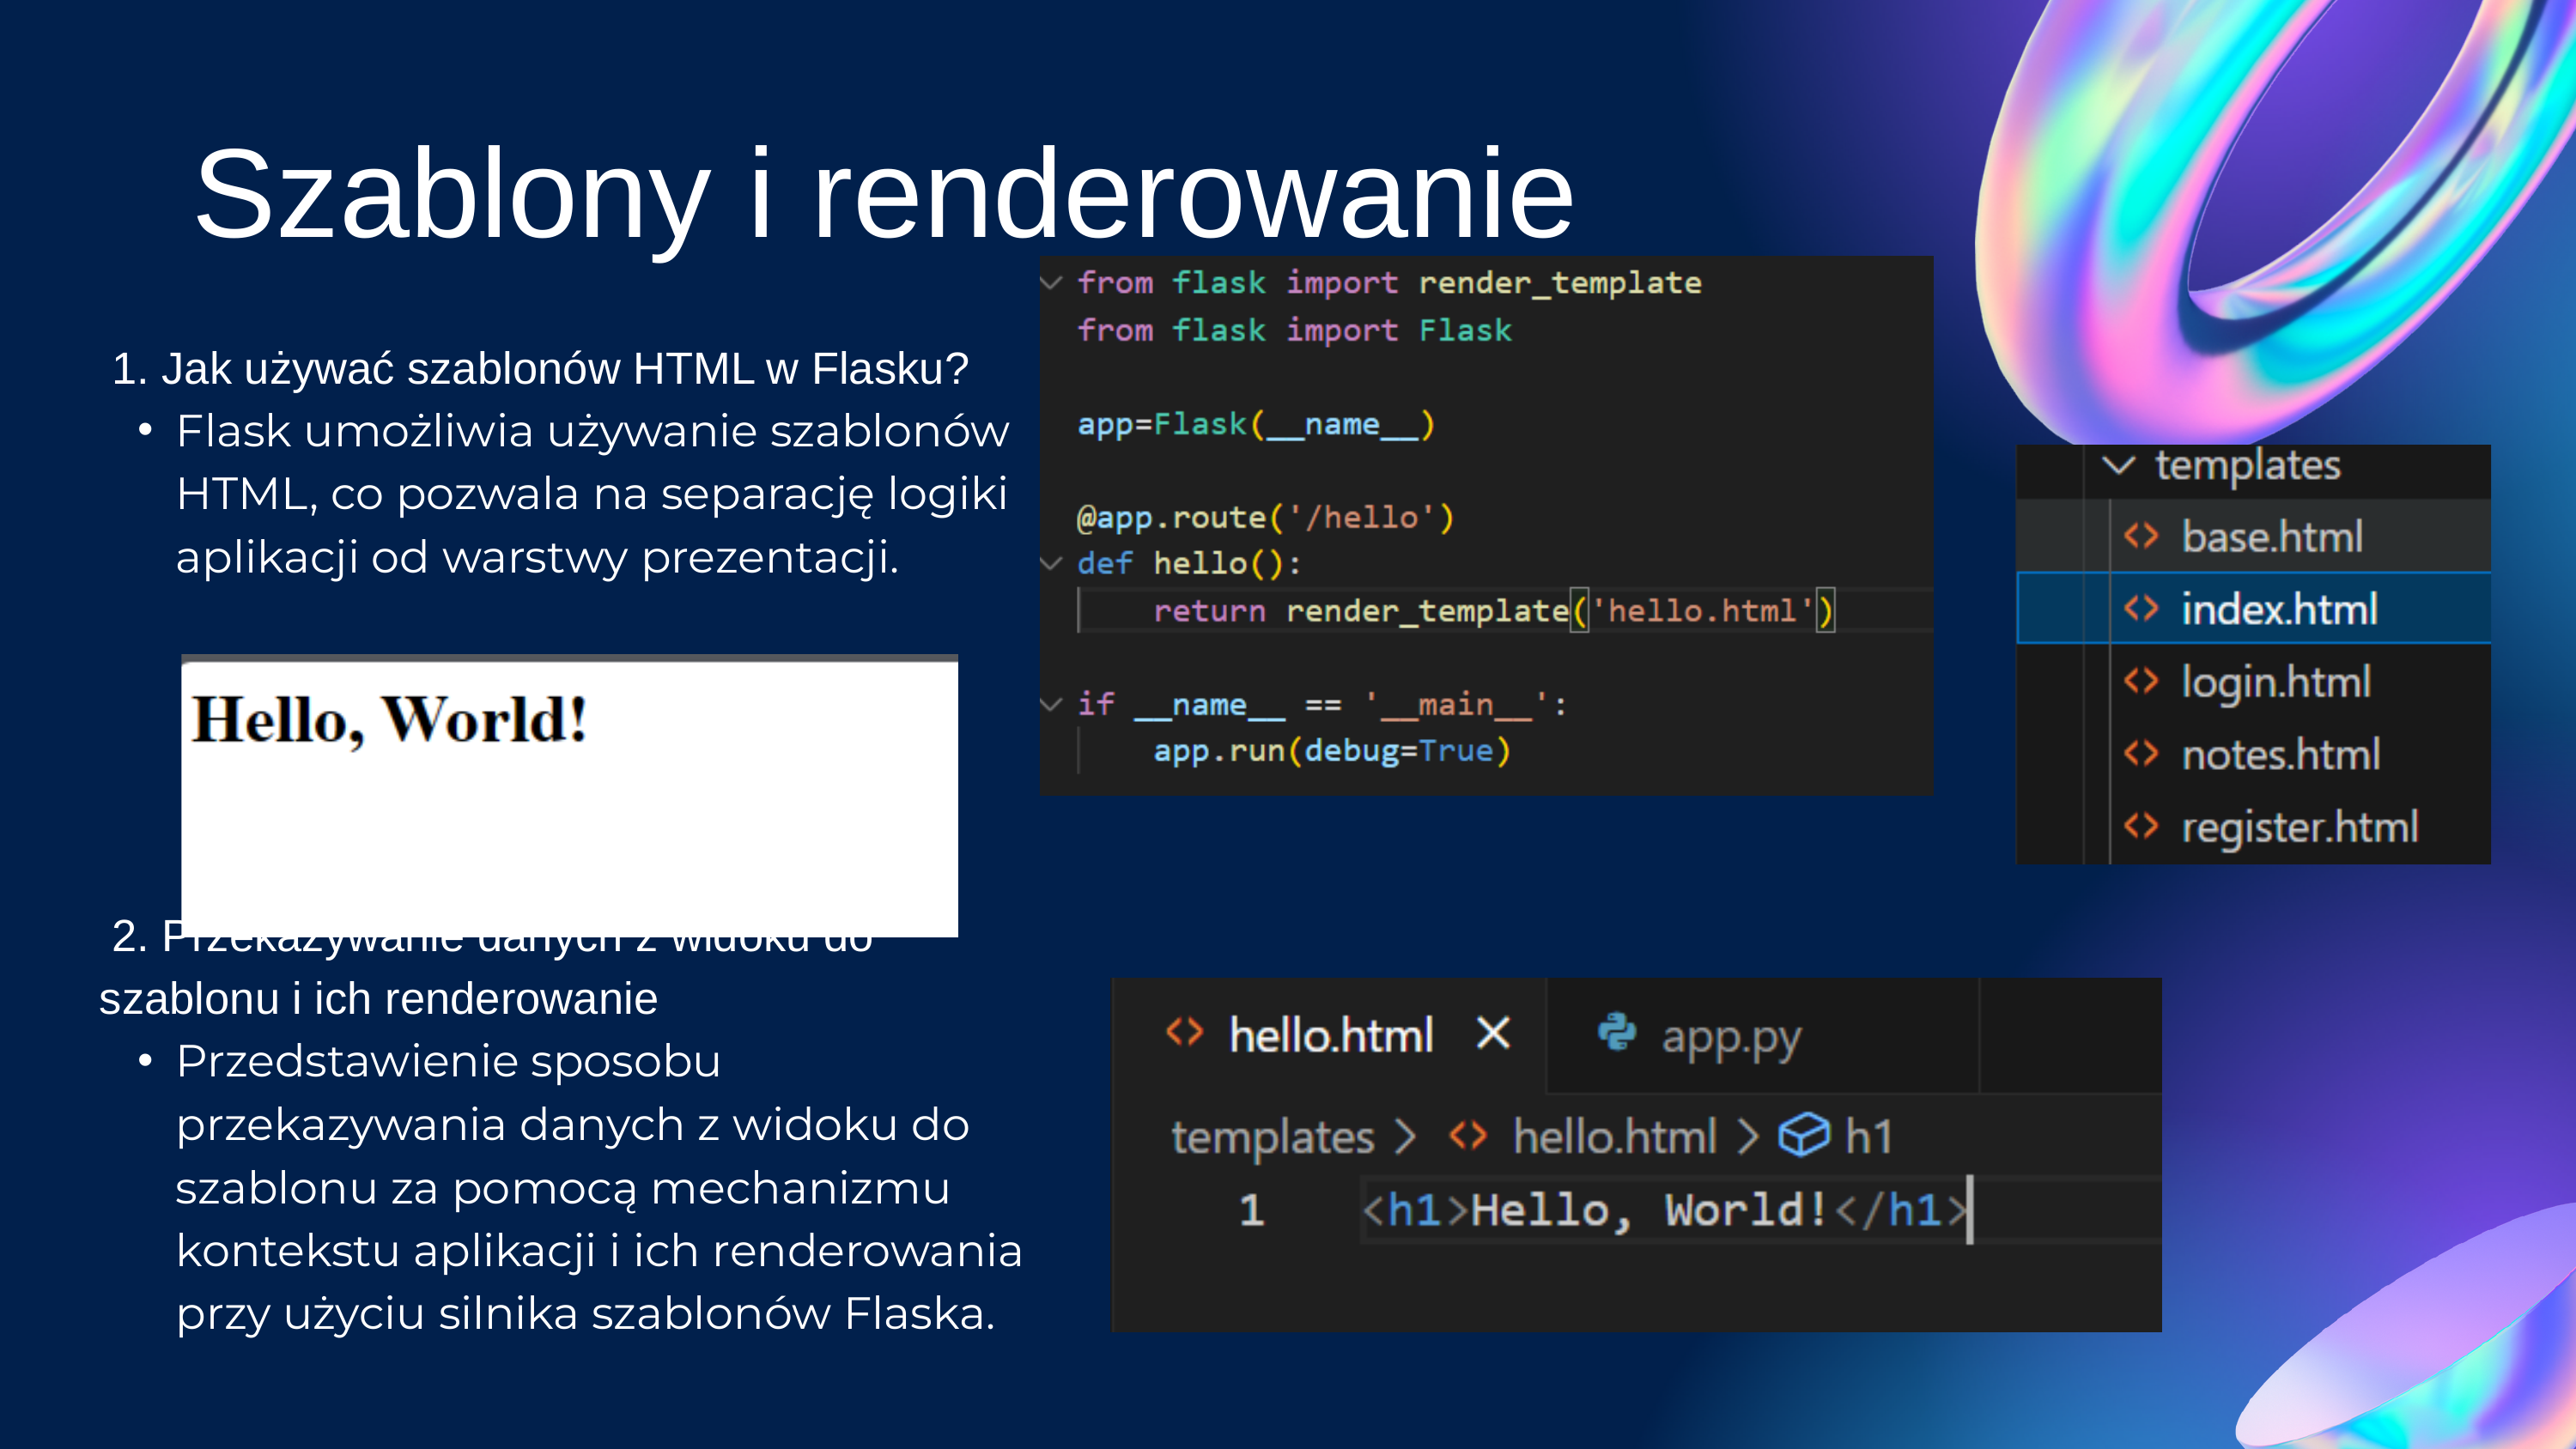

Szablony i renderowanie

 1. Jak używać szablonów HTML w Flasku?
Flask umożliwia używanie szablonów HTML, co pozwala na separację logiki aplikacji od warstwy prezentacji.

 2. Przekazywanie danych z widoku do szablonu i ich renderowanie
Przedstawienie sposobu przekazywania danych z widoku do szablonu za pomocą mechanizmu kontekstu aplikacji i ich renderowania przy użyciu silnika szablonów Flaska.